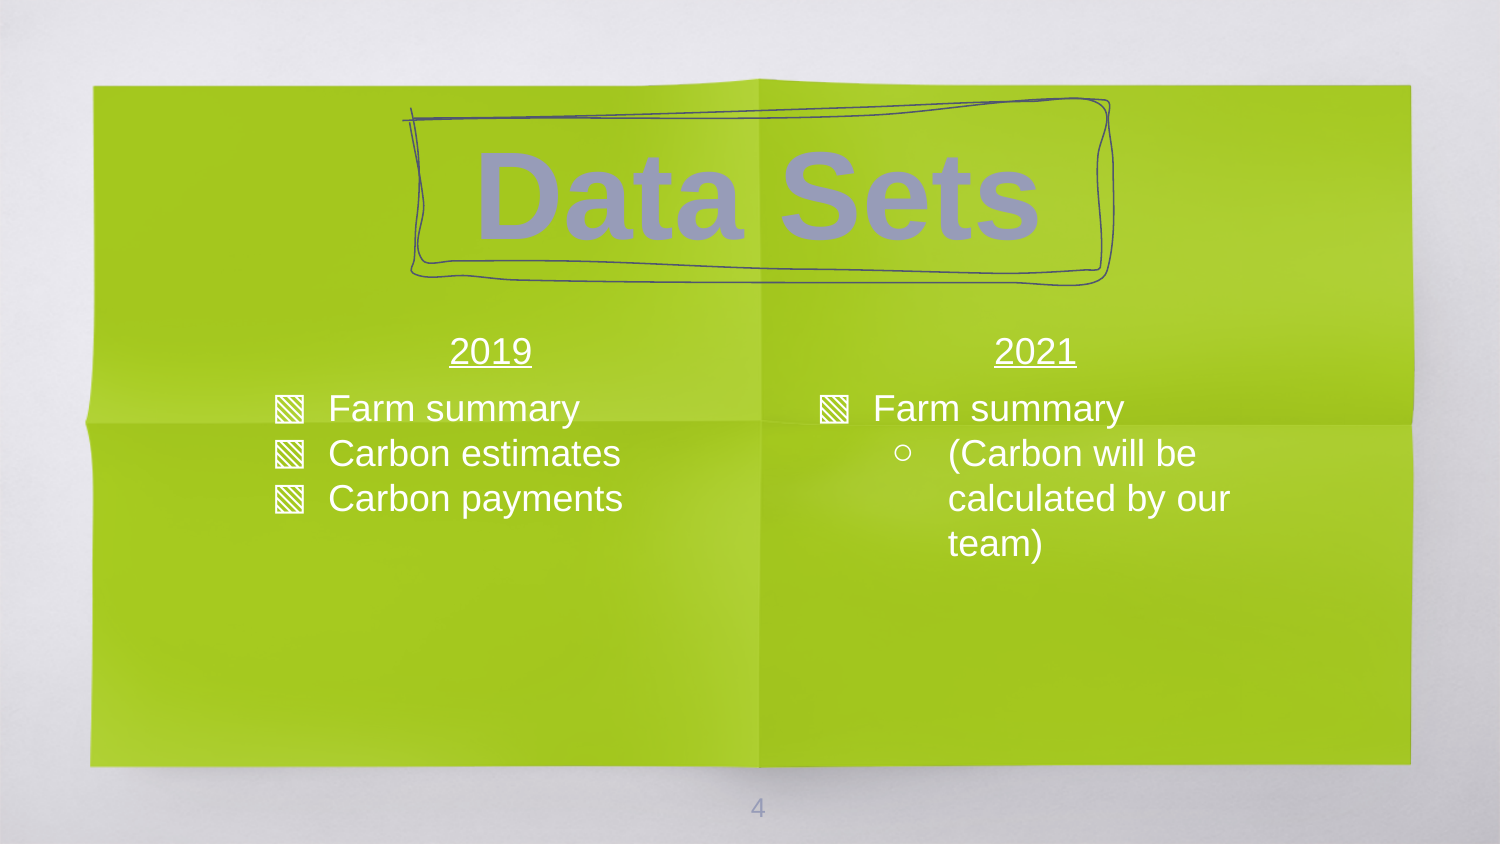

Data Sets
2019
Farm summary
Carbon estimates
Carbon payments
2021
Farm summary
(Carbon will be calculated by our team)
4